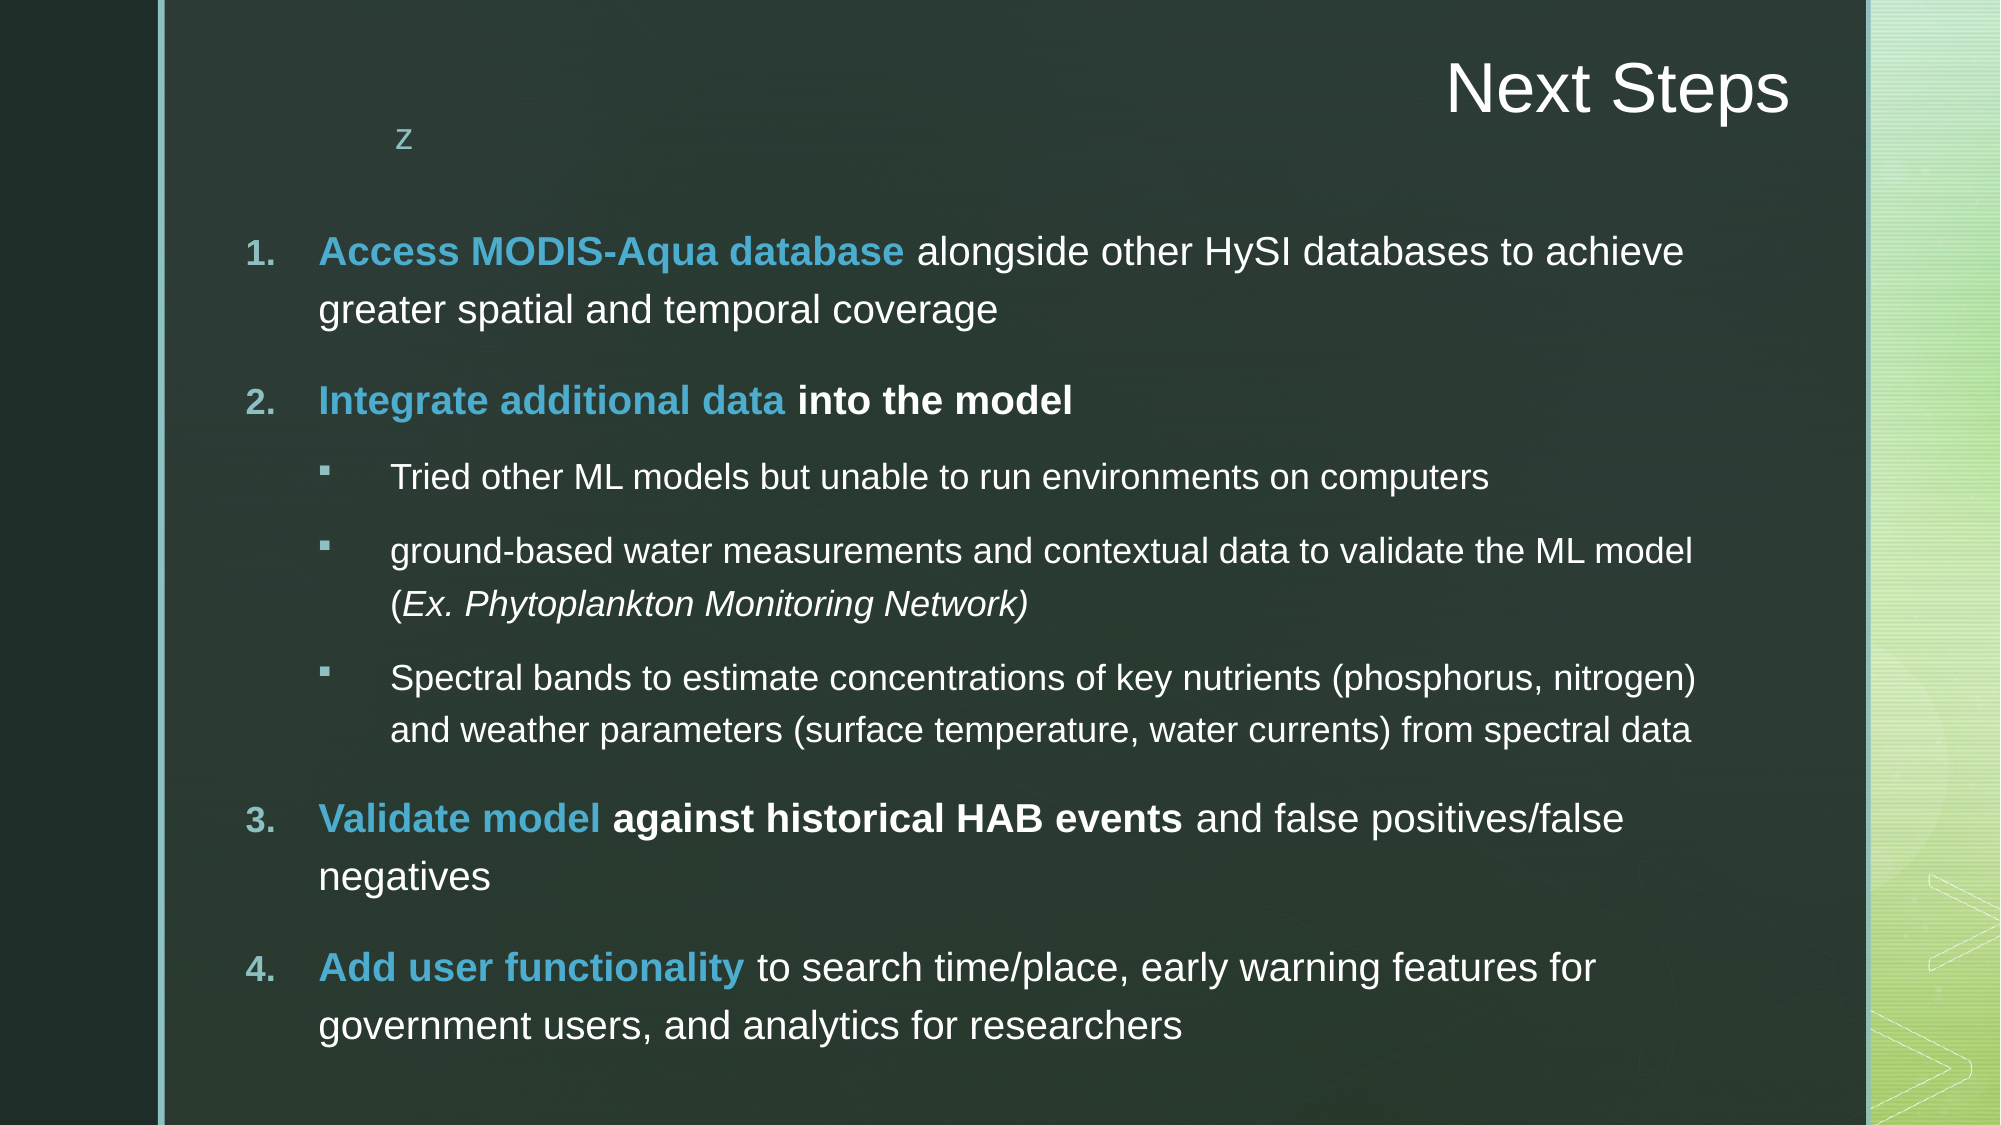

# Next Steps
Access MODIS-Aqua database alongside other HySI databases to achieve greater spatial and temporal coverage
Integrate additional data into the model
Tried other ML models but unable to run environments on computers
ground-based water measurements and contextual data to validate the ML model (Ex. Phytoplankton Monitoring Network)
Spectral bands to estimate concentrations of key nutrients (phosphorus, nitrogen) and weather parameters (surface temperature, water currents) from spectral data
Validate model against historical HAB events and false positives/false negatives
Add user functionality to search time/place, early warning features for government users, and analytics for researchers